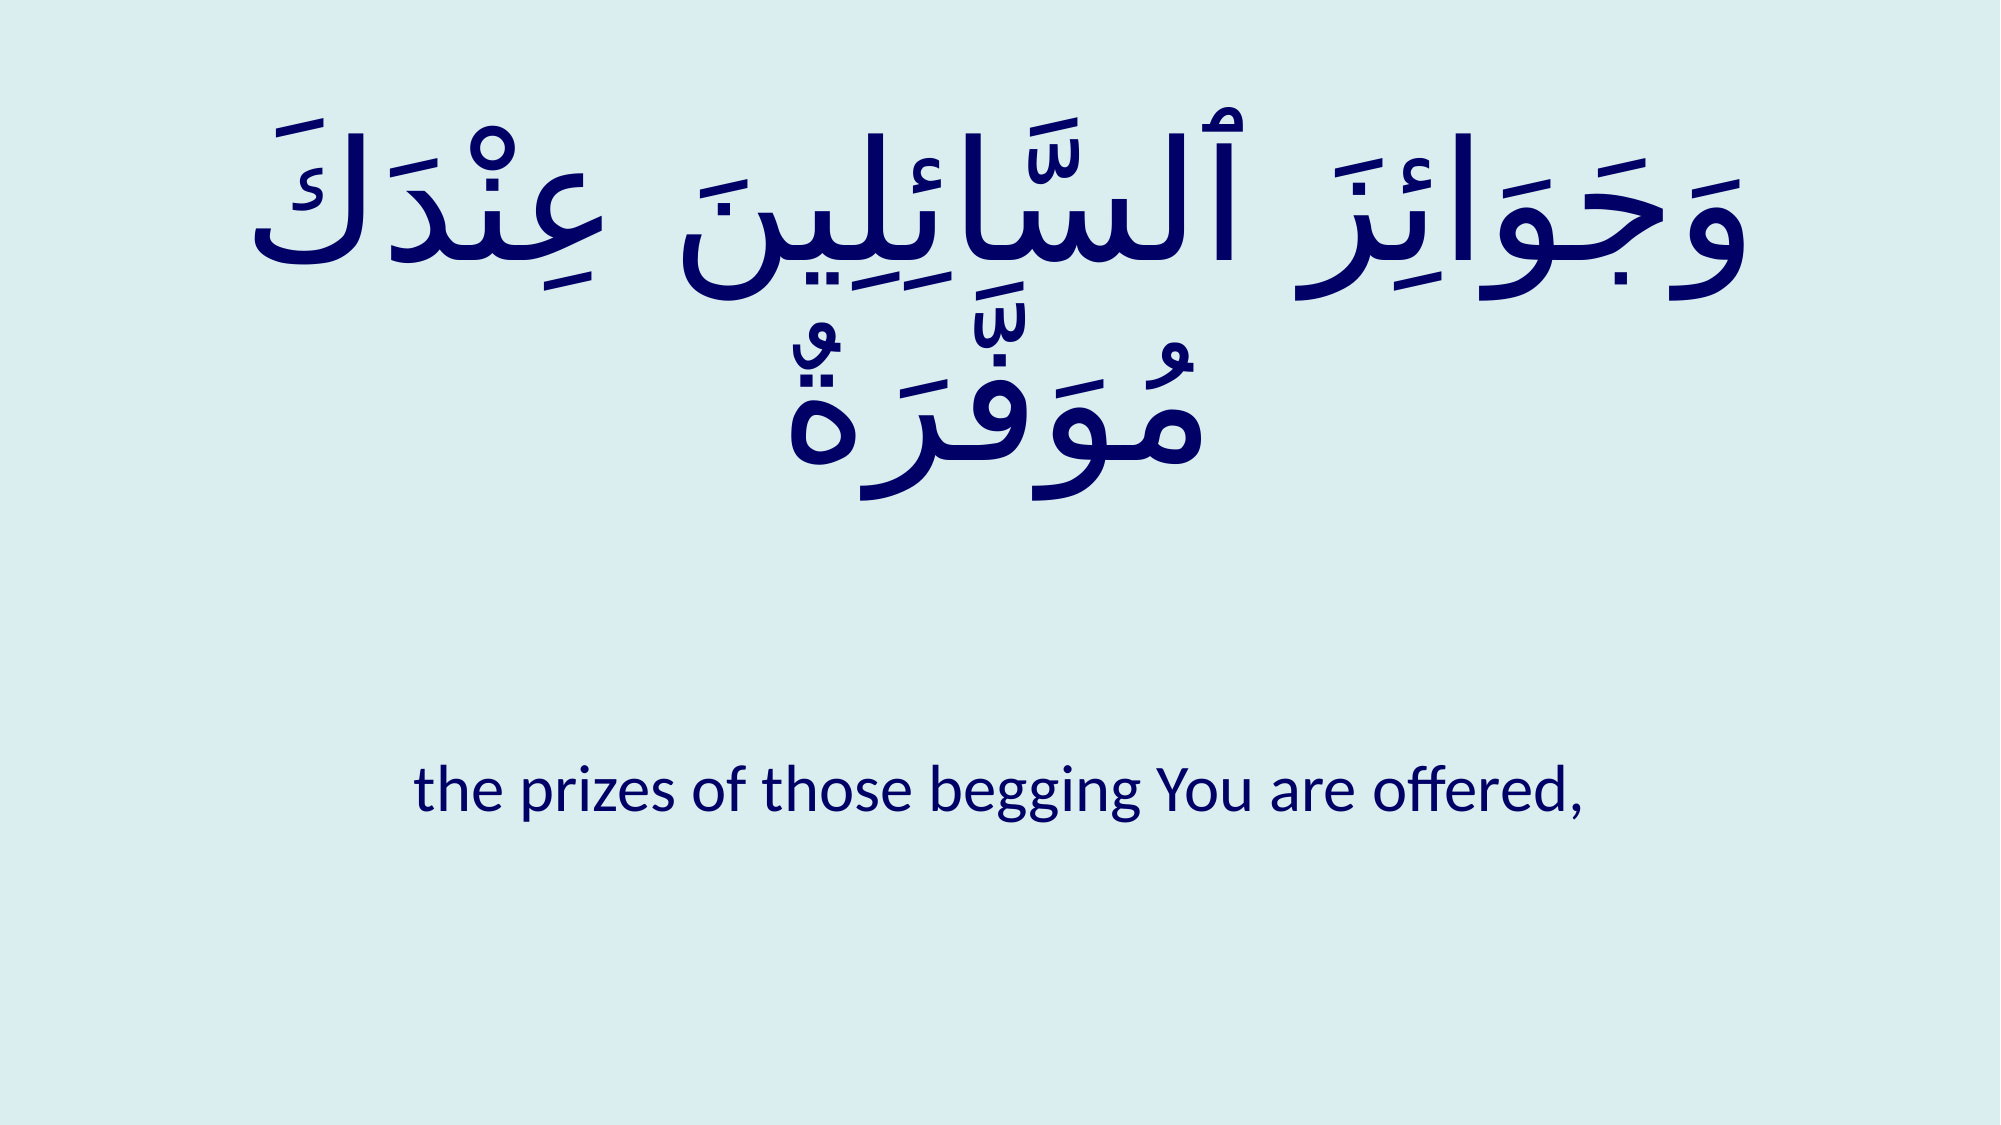

# وَجَوَائِزَ ٱلسَّائِلِينَ عِنْدَكَ مُوَفَّرَةٌ
the prizes of those begging You are offered,